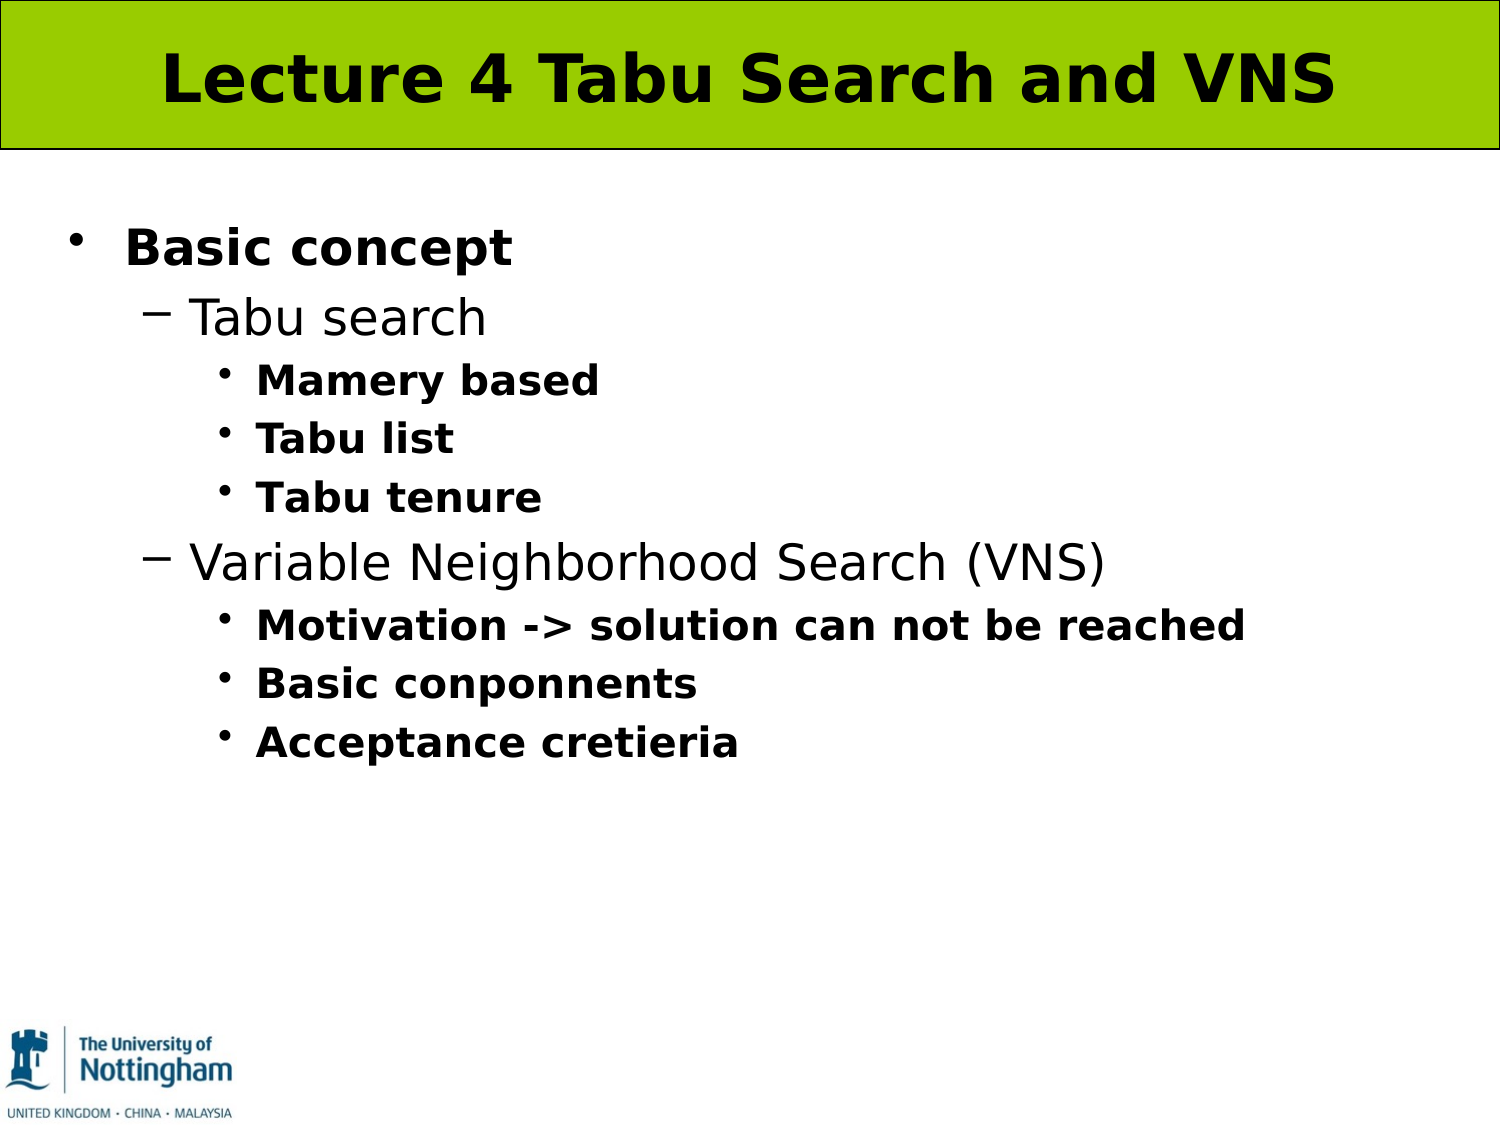

# Lecture 4 Tabu Search and VNS
Basic concept
Tabu search
Mamery based
Tabu list
Tabu tenure
Variable Neighborhood Search (VNS)
Motivation -> solution can not be reached
Basic conponnents
Acceptance cretieria